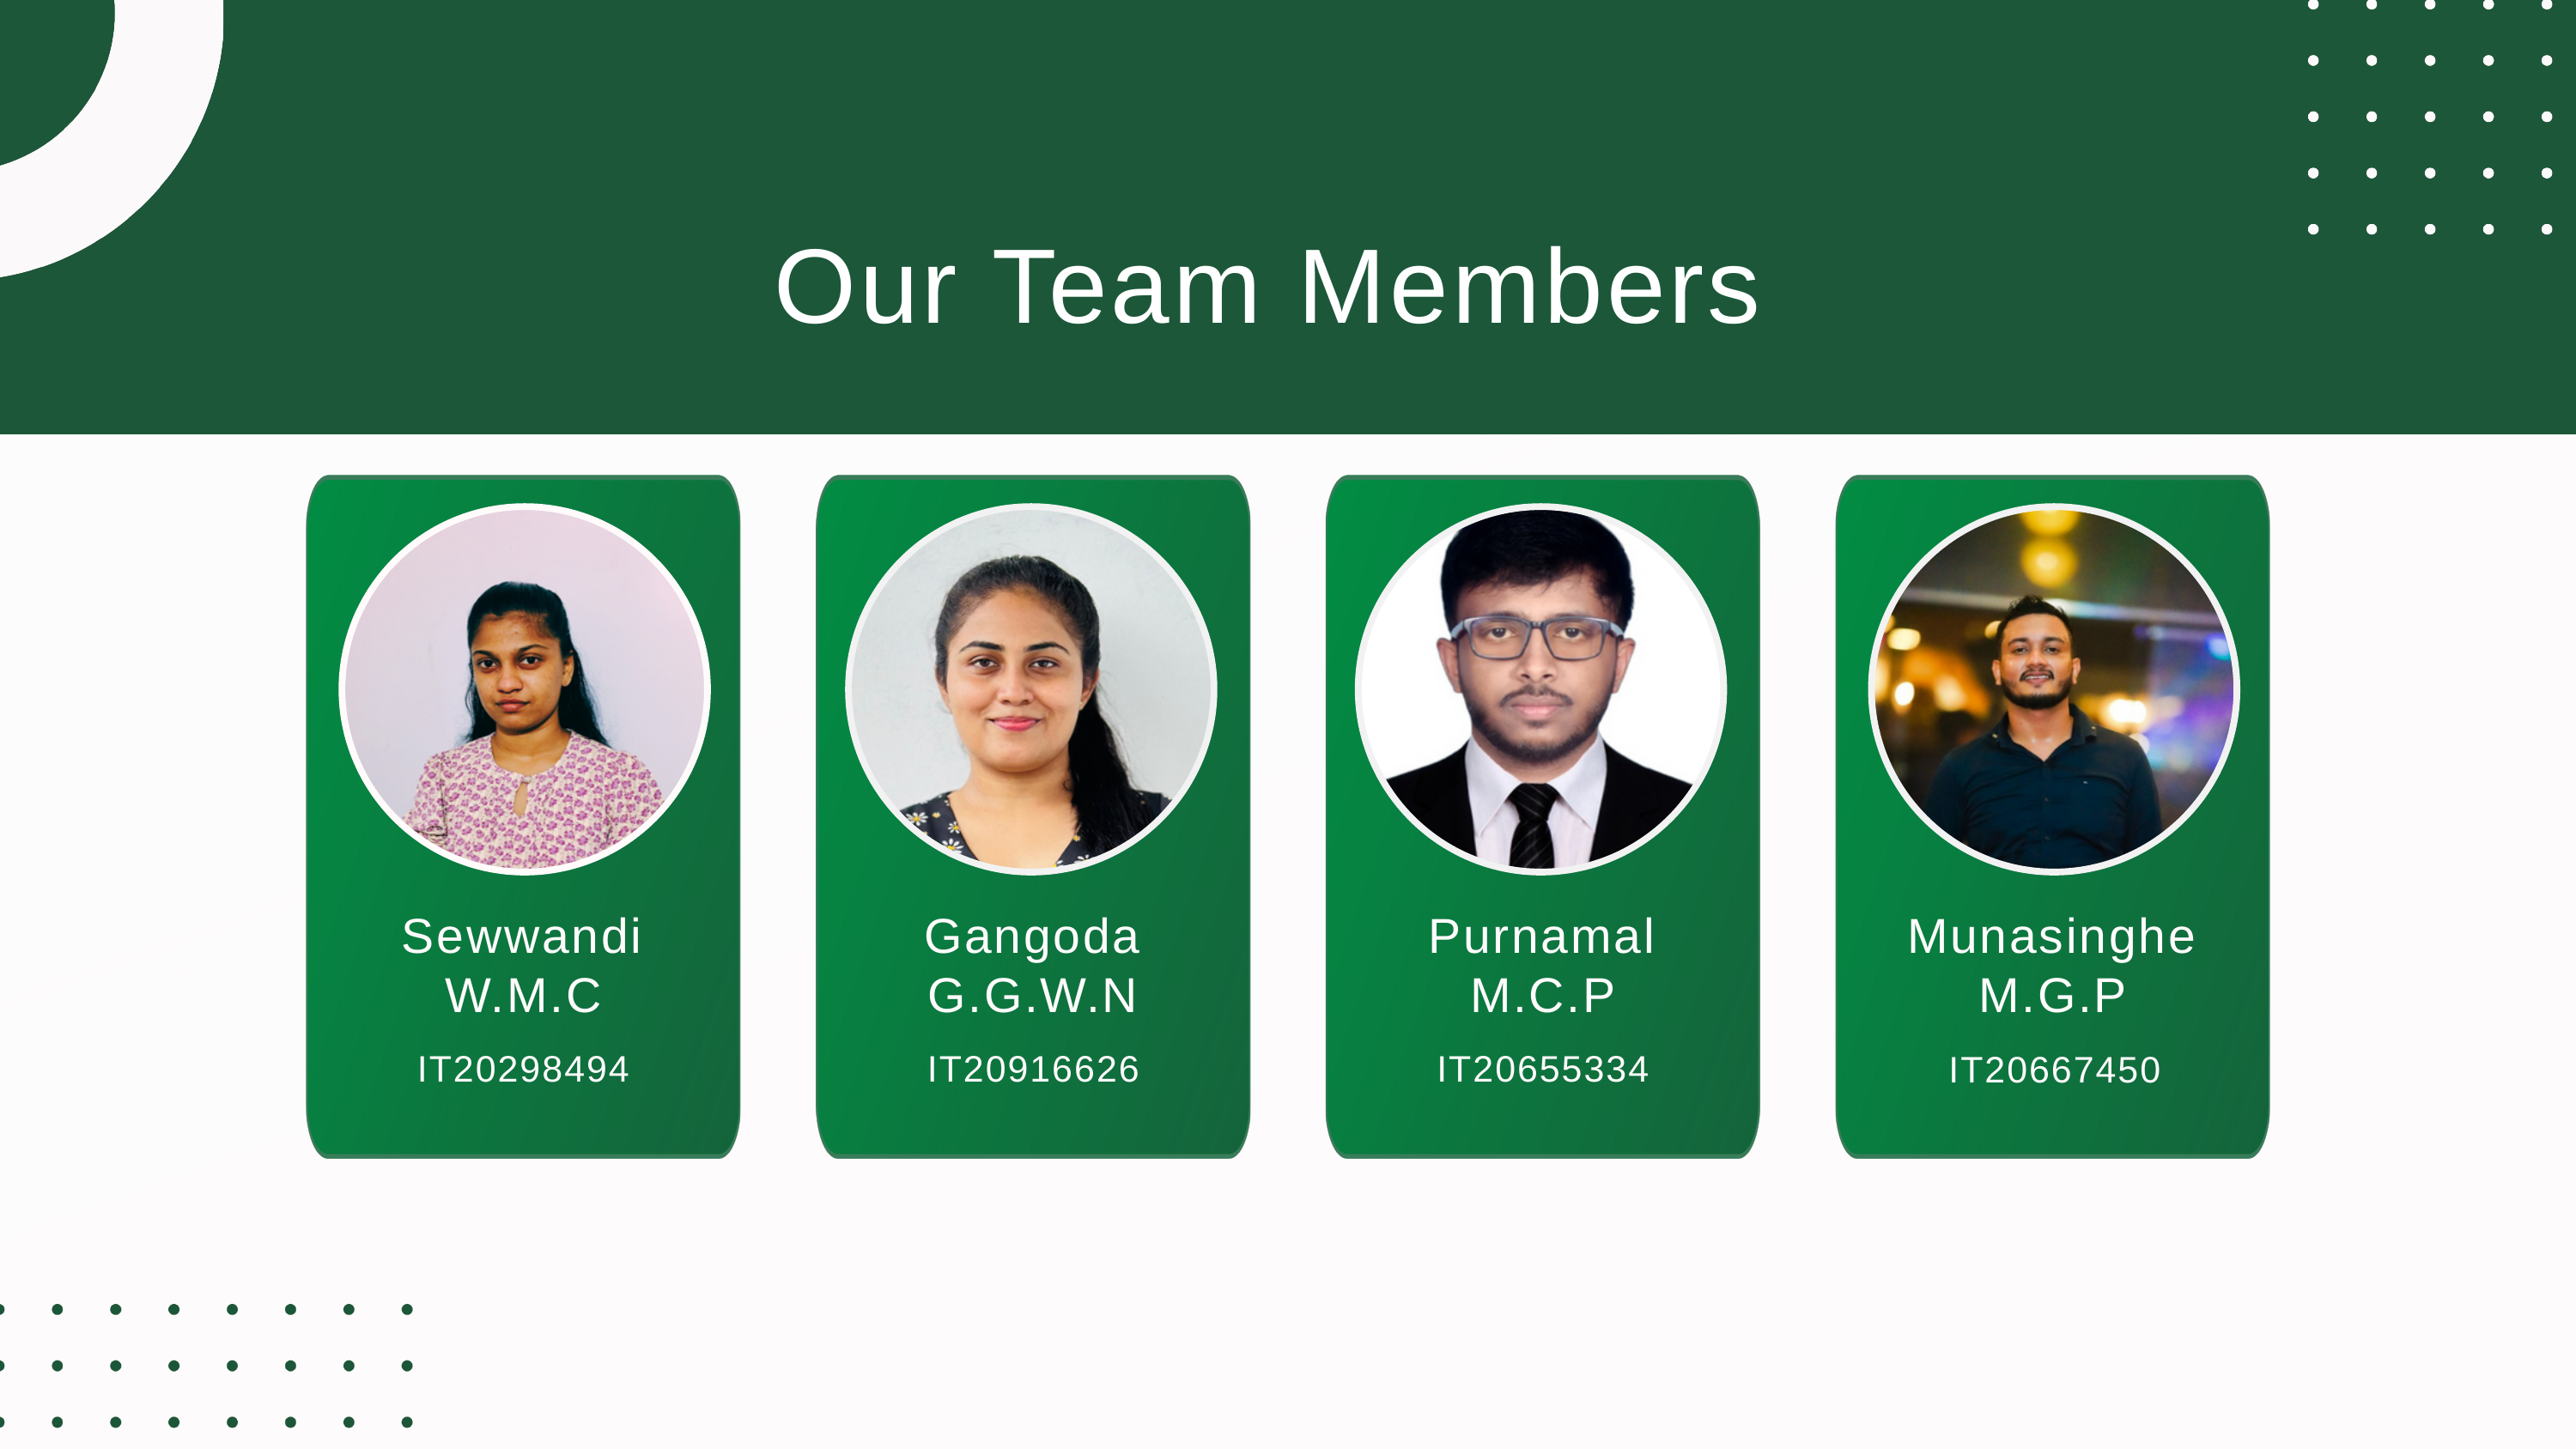

Our Team Members

Sewwandi W.M.C
Gangoda G.G.W.N
Purnamal M.C.P
Munasinghe M.G.P
IT20298494
IT20916626
IT20655334

IT20667450